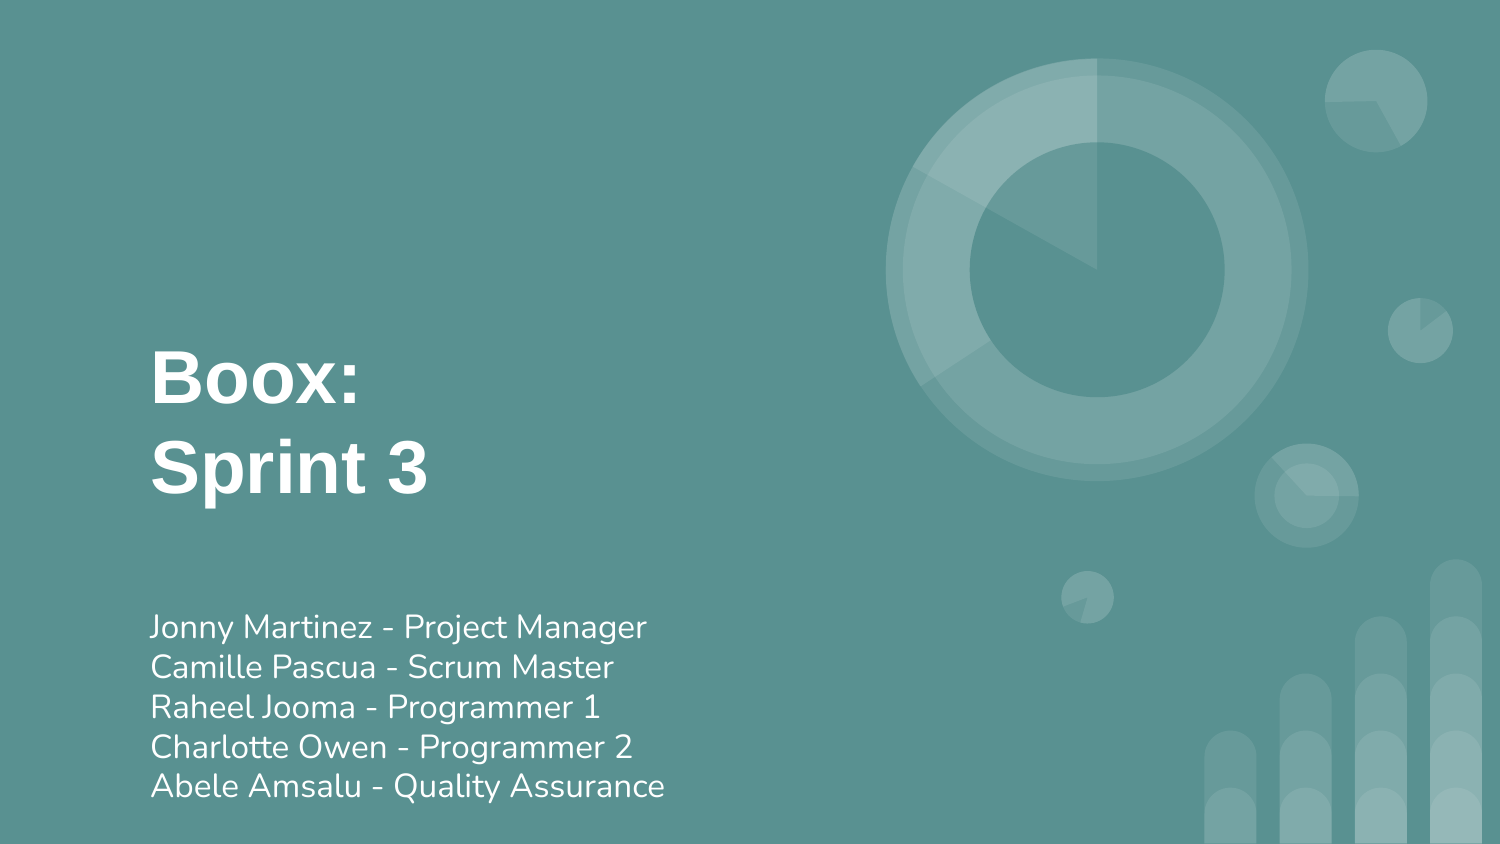

# Boox: Sprint 3
Jonny Martinez - Project Manager
Camille Pascua - Scrum Master
Raheel Jooma - Programmer 1
Charlotte Owen - Programmer 2
Abele Amsalu - Quality Assurance